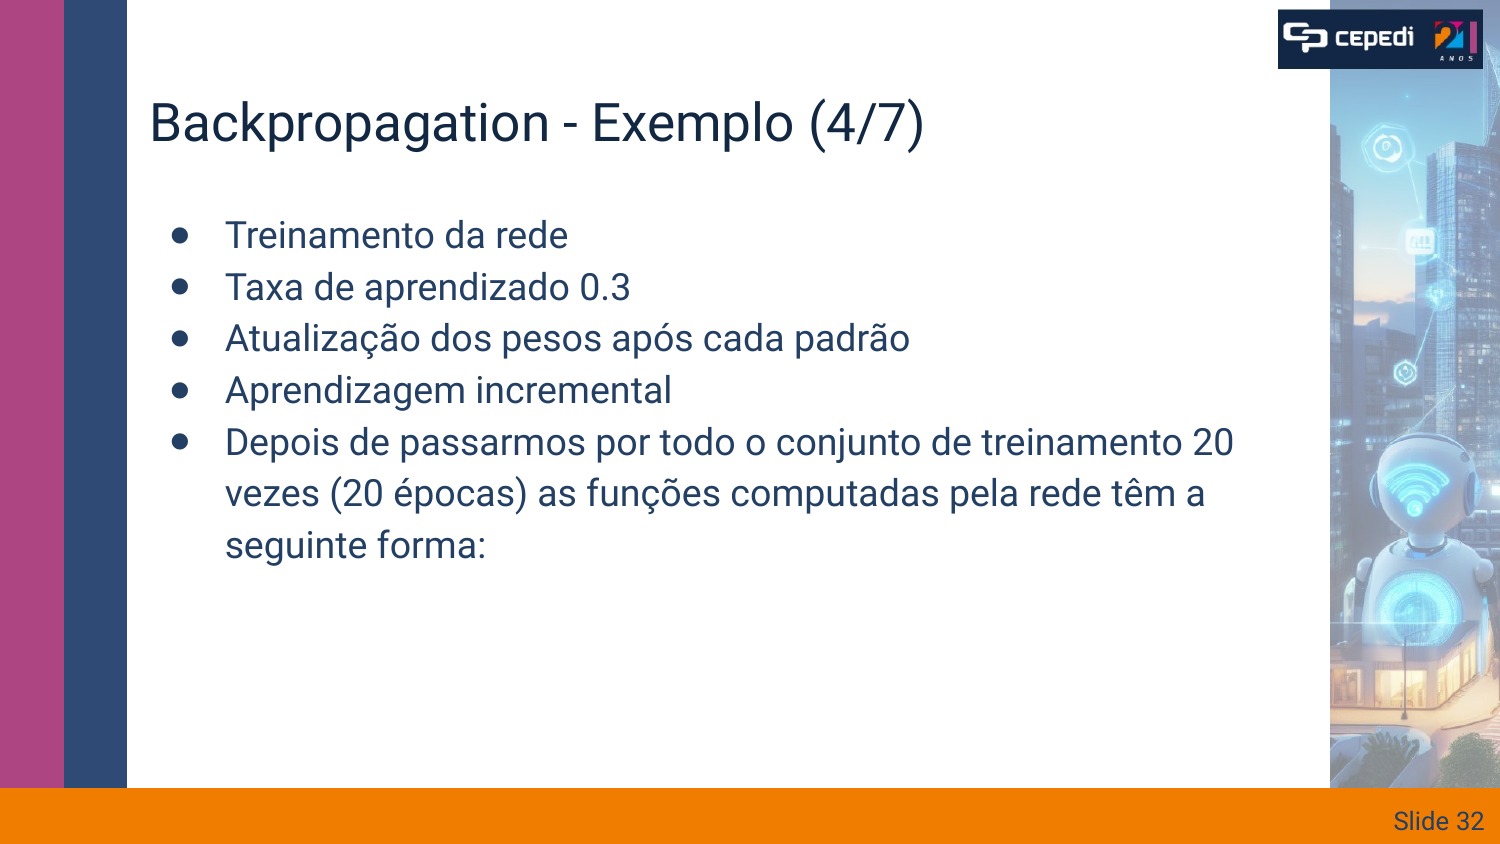

# Backpropagation - Exemplo (4/7)
Treinamento da rede
Taxa de aprendizado 0.3
Atualização dos pesos após cada padrão
Aprendizagem incremental
Depois de passarmos por todo o conjunto de treinamento 20 vezes (20 épocas) as funções computadas pela rede têm a seguinte forma:

Slide 32